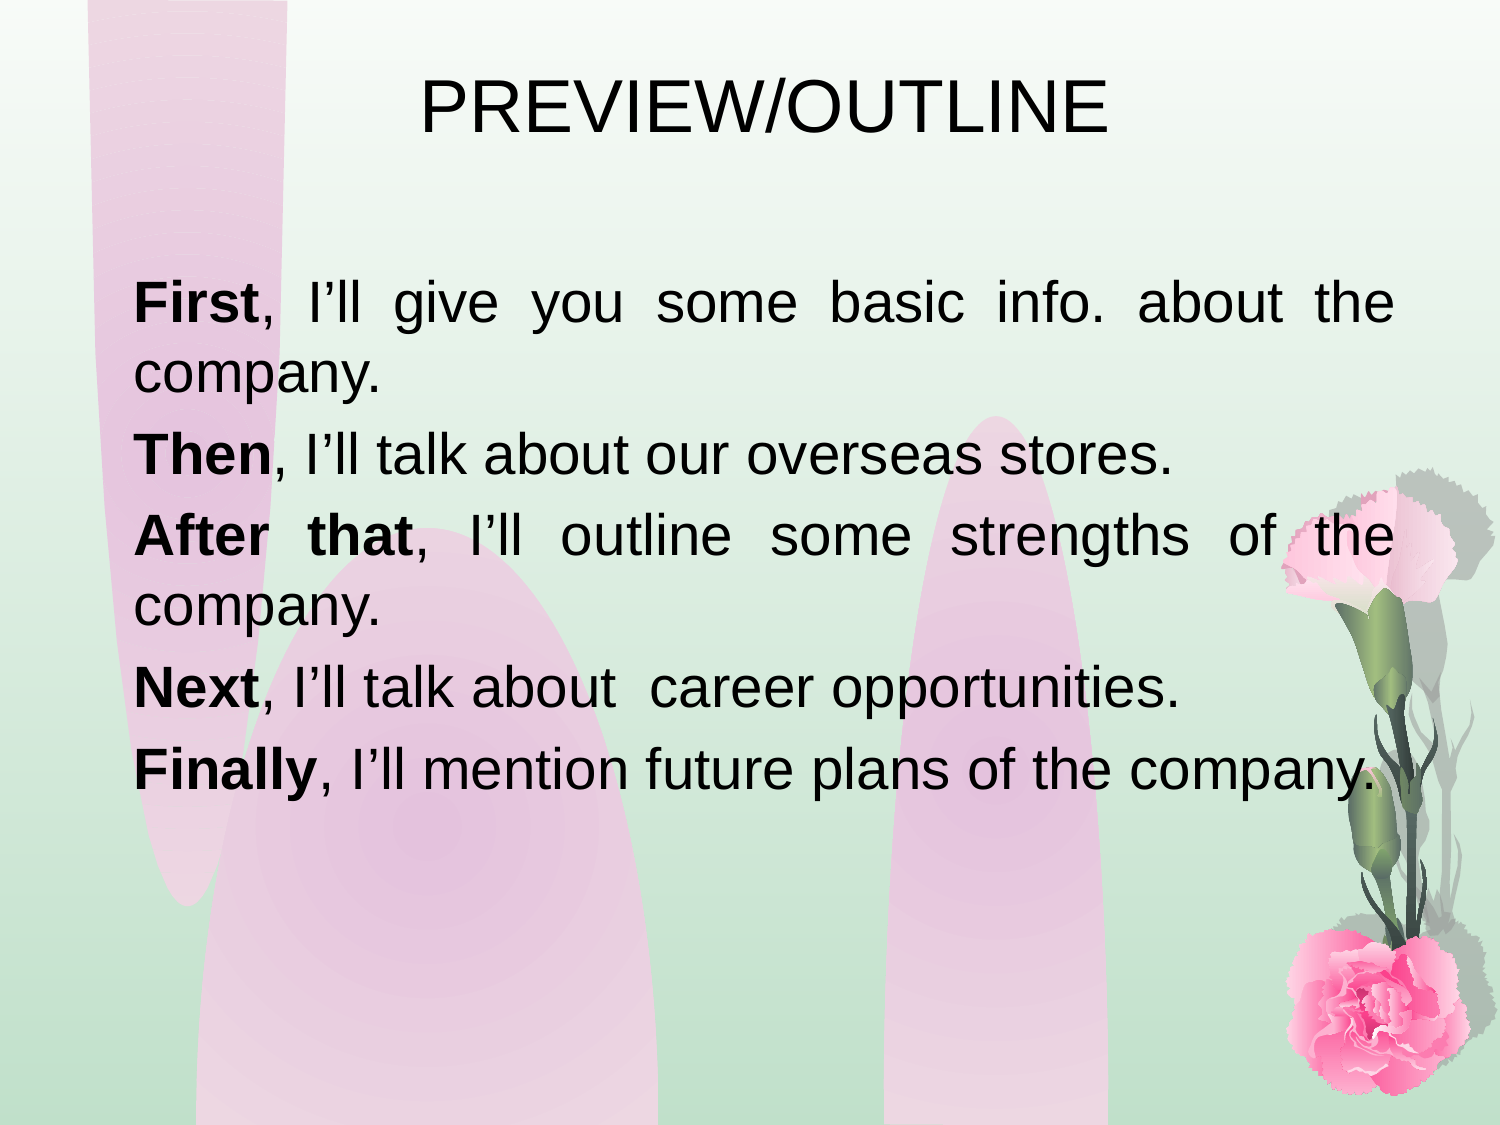

PREVIEW/OUTLINE

First, I’ll give you some basic info. about the company.
Then, I’ll talk about our overseas stores.
After that, I’ll outline some strengths of the company.
Next, I’ll talk about  career opportunities.
Finally, I’ll mention future plans of the company.